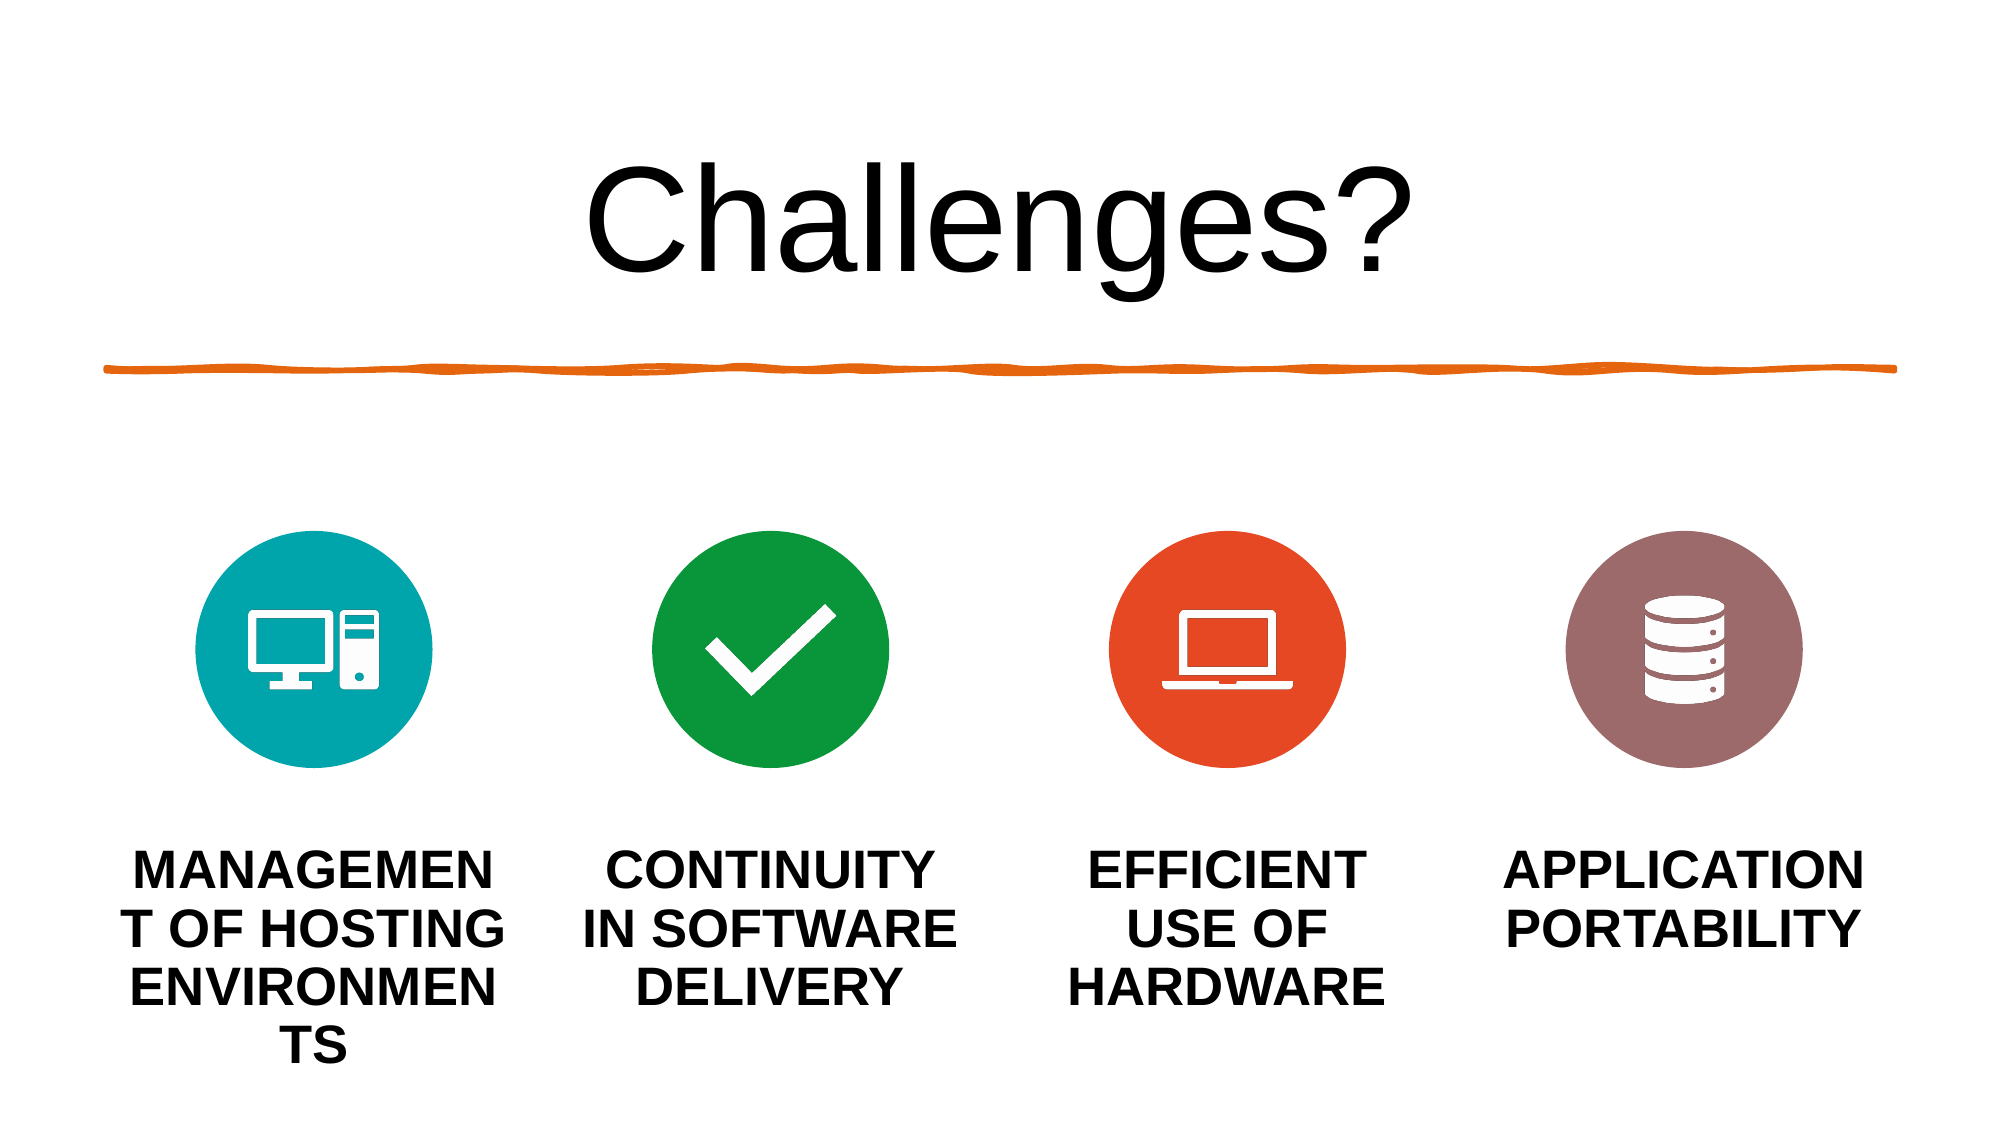

# Challenges?

Management of hosting environments
Continuity in software delivery
Efficient use of hardware
Application portability